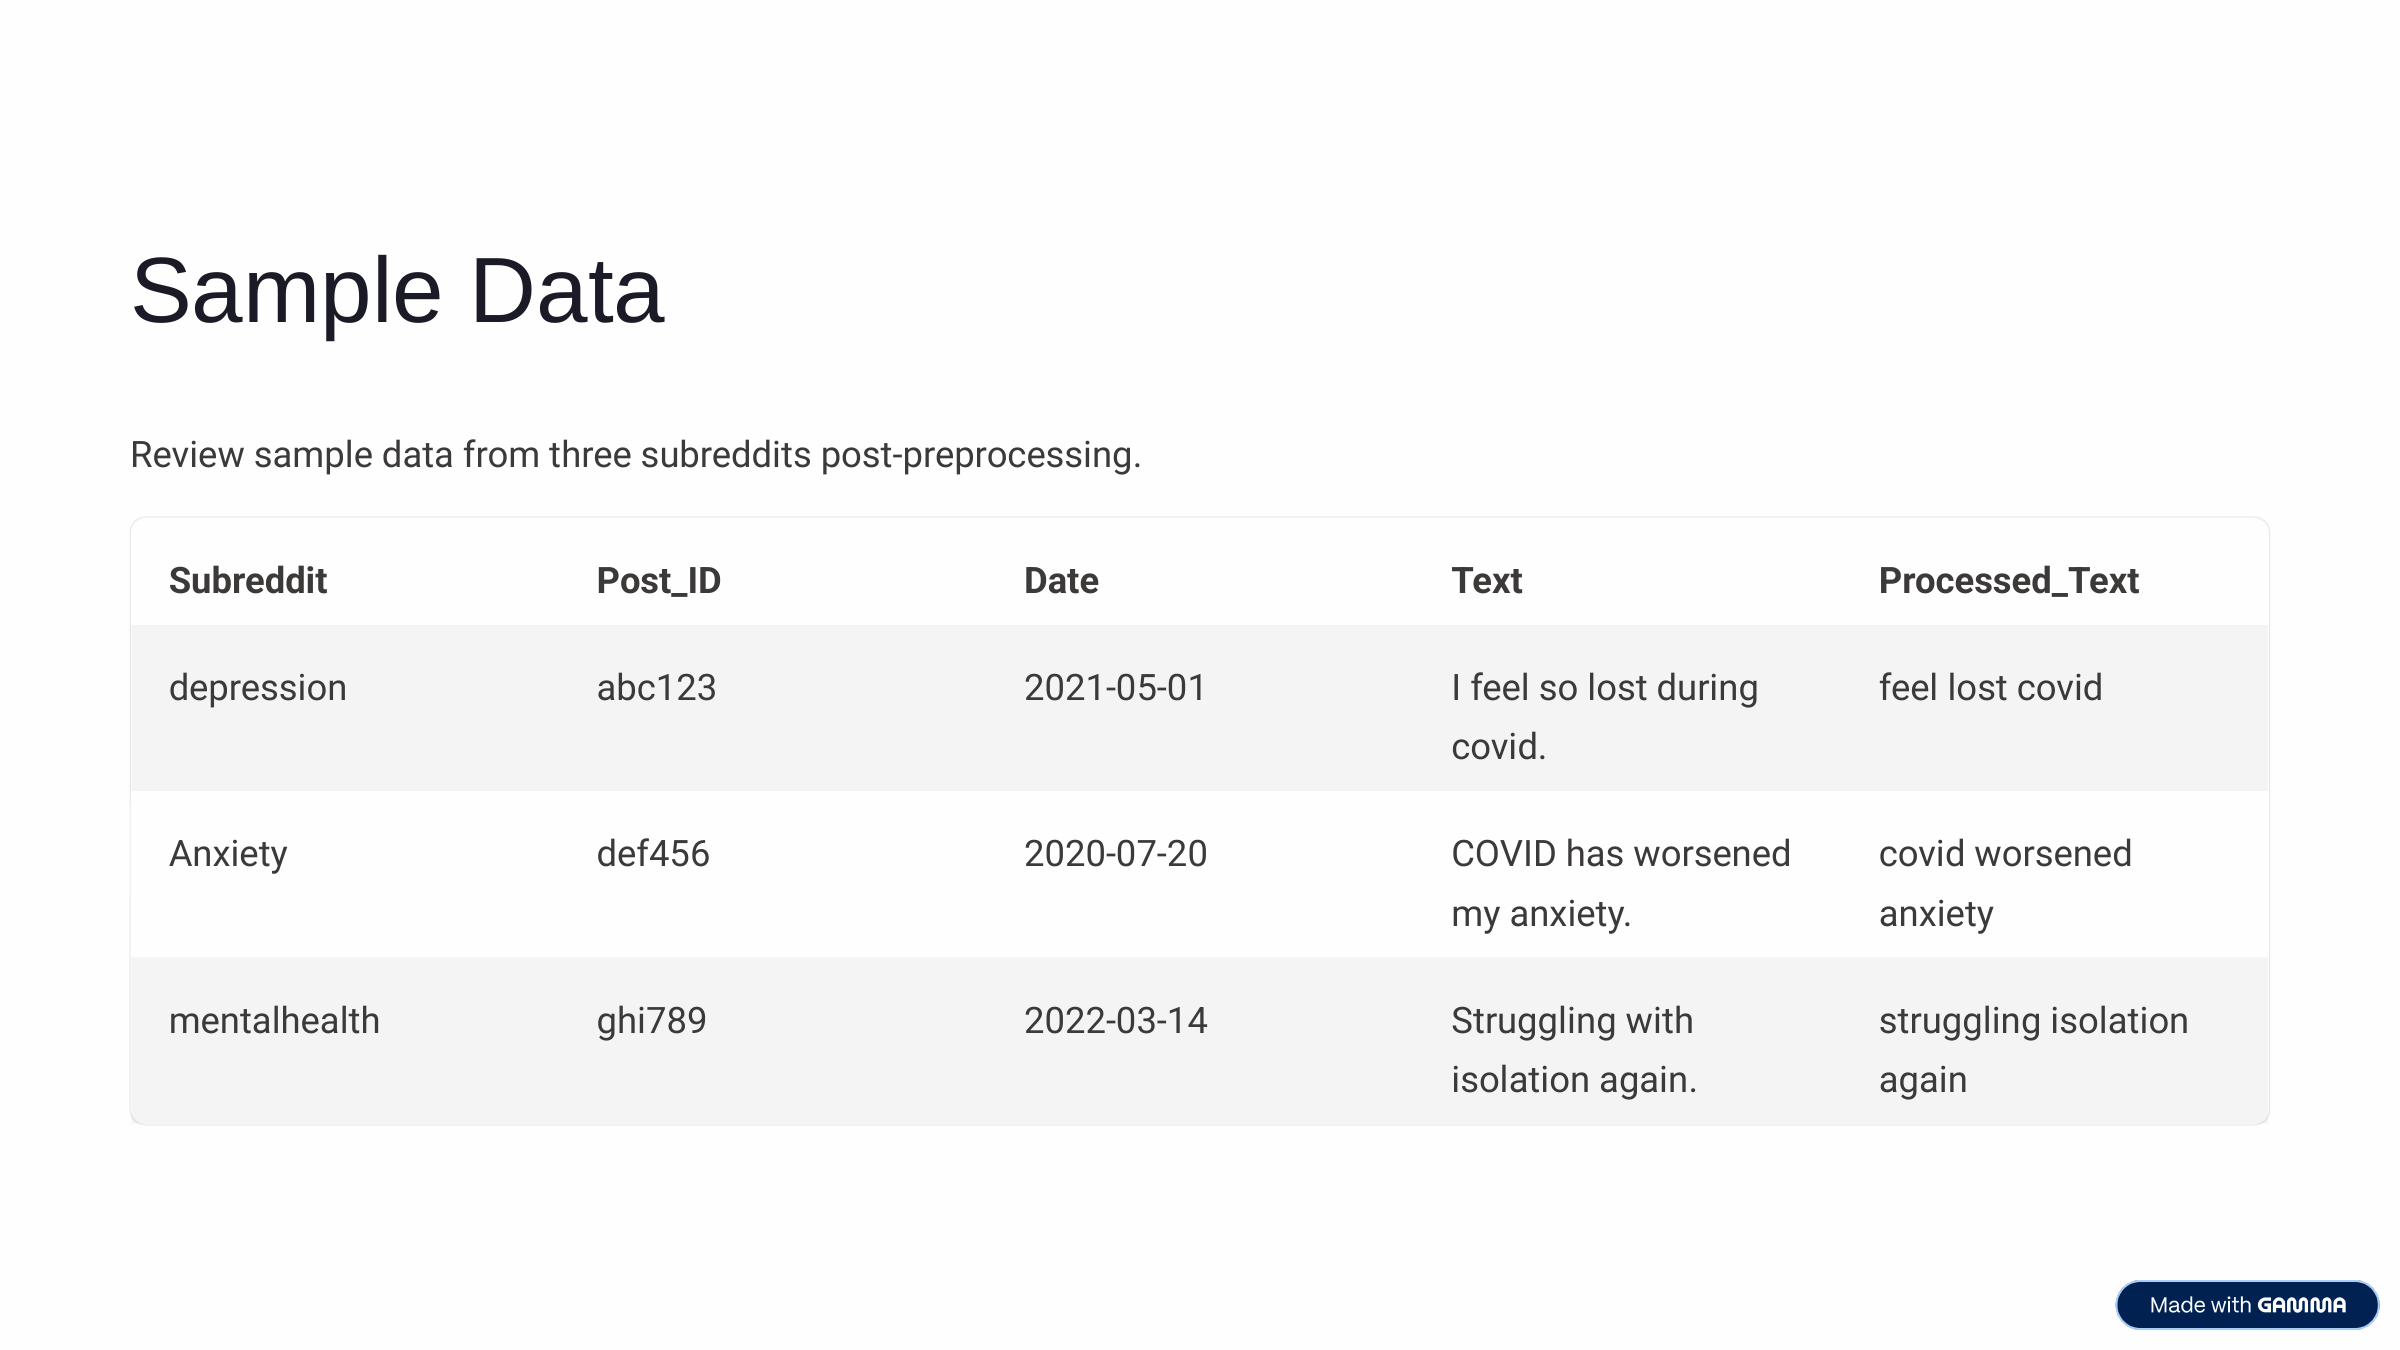

Sample Data
Review sample data from three subreddits post-preprocessing.

Subreddit
Post_ID
Date
Text
Processed_Text

depression
abc123
2021-05-01
I feel so lost during covid.
feel lost covid

Anxiety
def456
2020-07-20
COVID has worsened my anxiety.
covid worsened anxiety

mentalhealth
ghi789
2022-03-14
Struggling with isolation again.
struggling isolation again